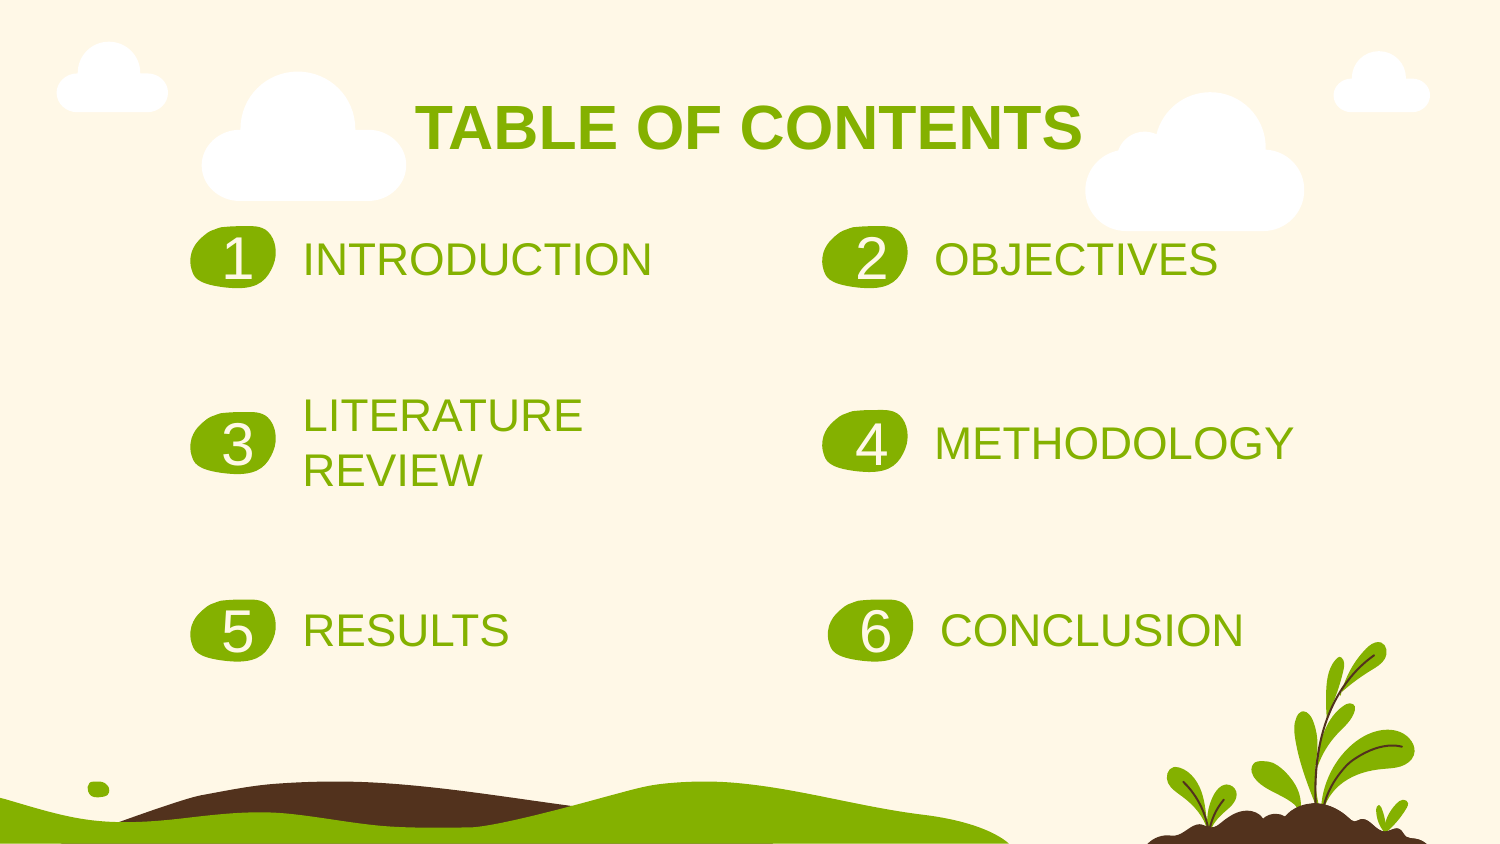

# TABLE OF CONTENTS

1
2
OBJECTIVES
INTRODUCTION

3
4
LITERATURE REVIEW
METHODOLOGY

5
6
RESULTS
CONCLUSION